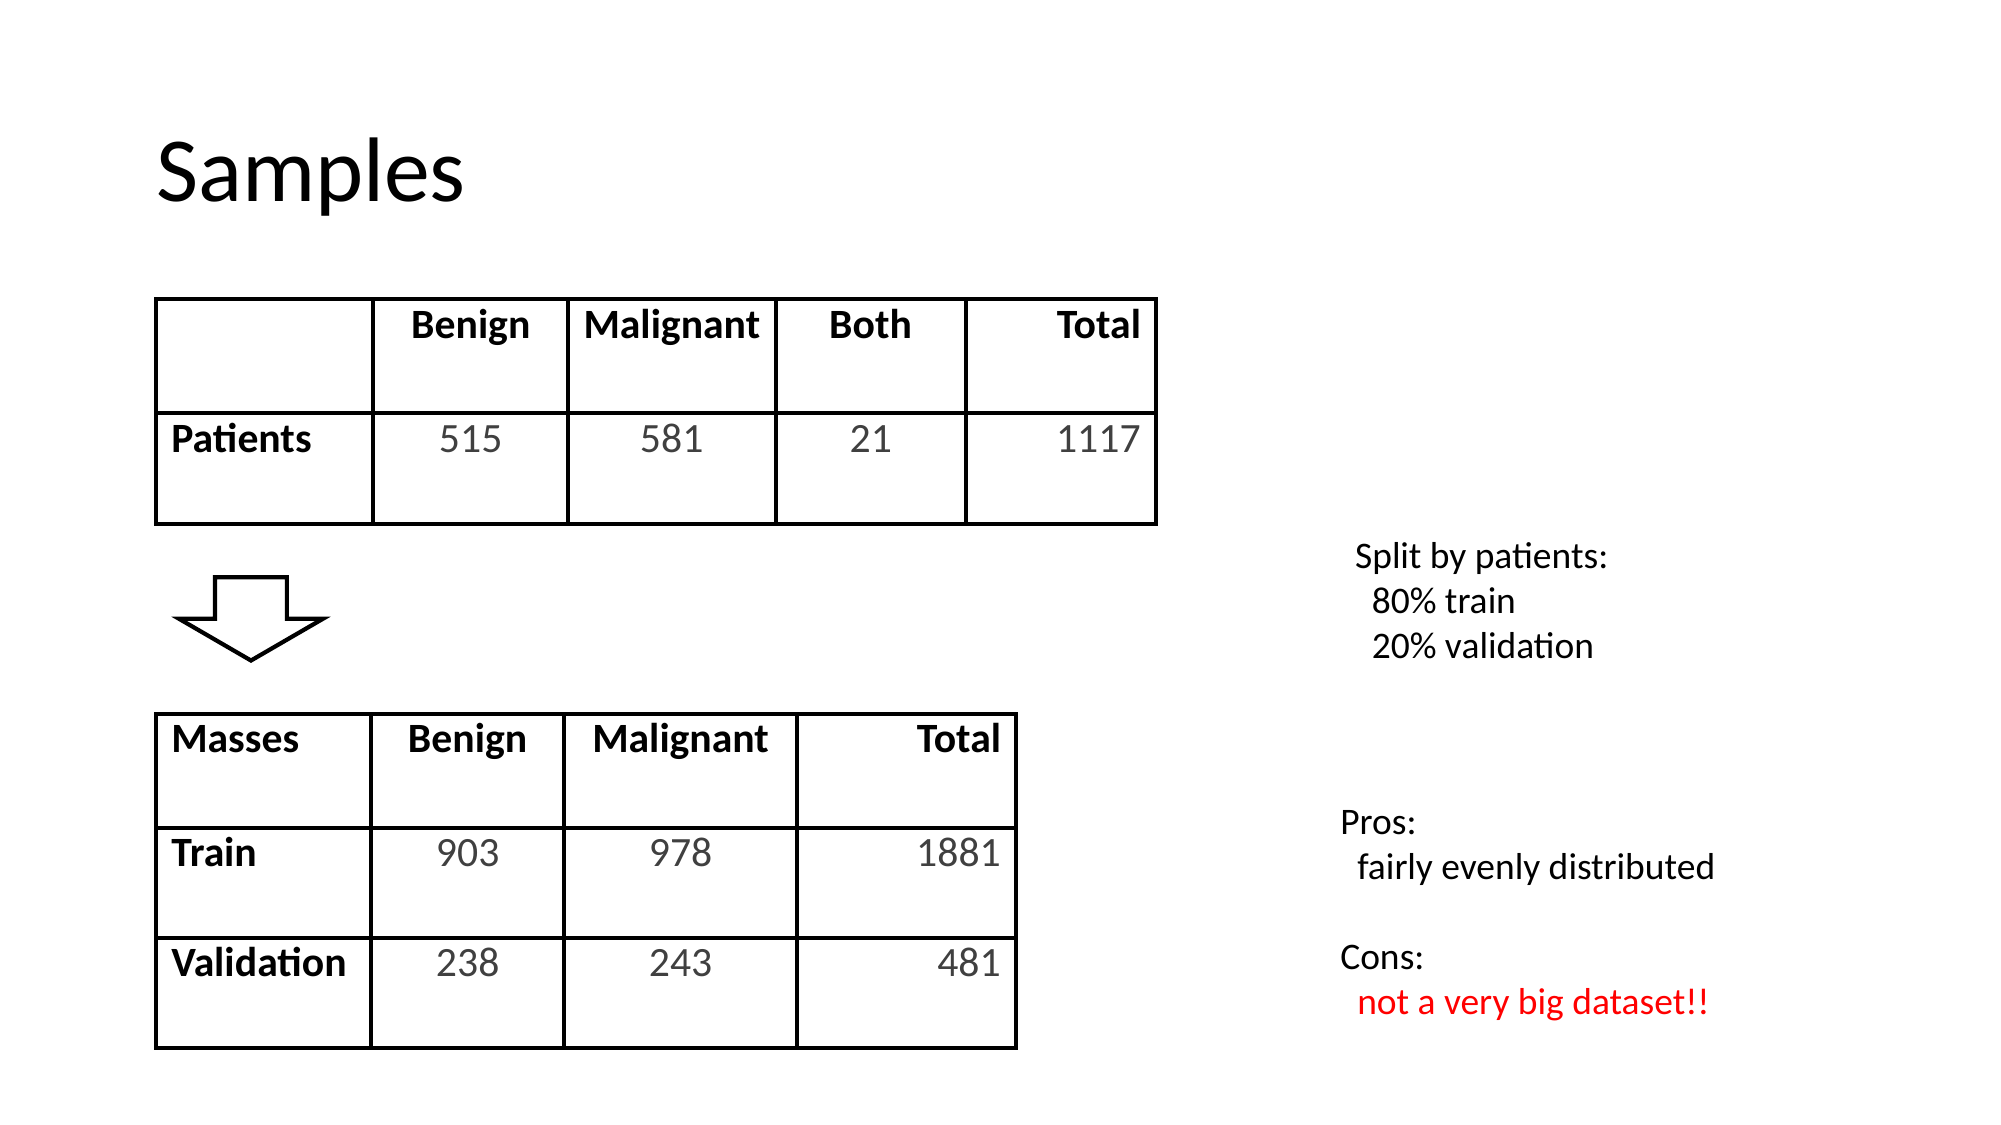

# Samples
|  | Benign | Malignant | Both | Total |
| --- | --- | --- | --- | --- |
| Patients | 515 | 581 | 21 | 1117 |
Split by patients:
  80% train
  20% validation

| Masses | Benign | Malignant | Total |
| --- | --- | --- | --- |
| Train | 903 | 978 | 1881 |
| Validation | 238 | 243 | 481 |

Pros:
  fairly evenly distributed

Cons:
  not a very big dataset!!